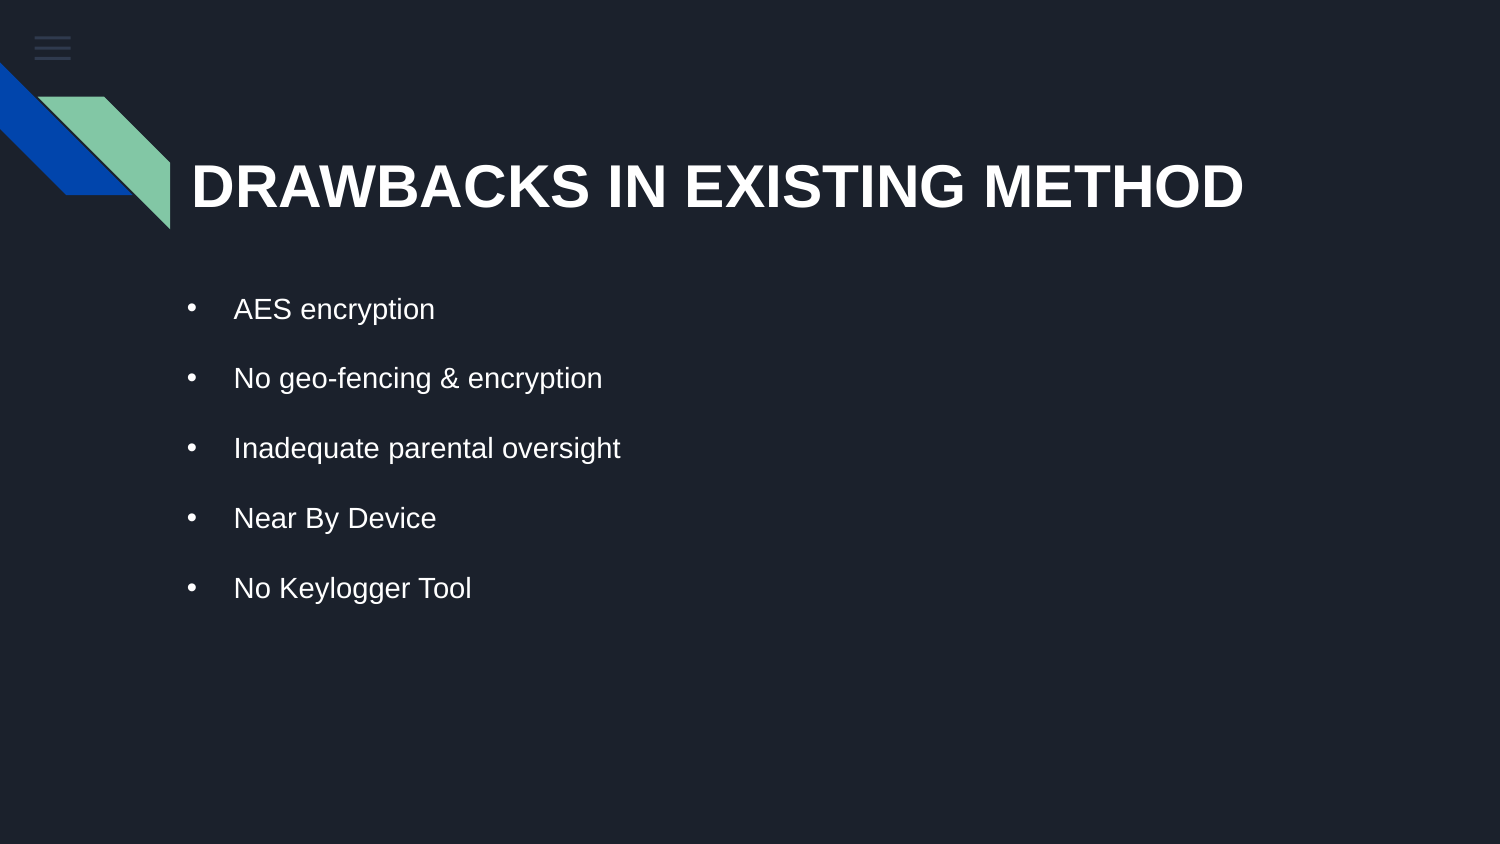

# DRAWBACKS IN EXISTING METHOD
AES encryption
No geo-fencing & encryption
Inadequate parental oversight
Near By Device
No Keylogger Tool